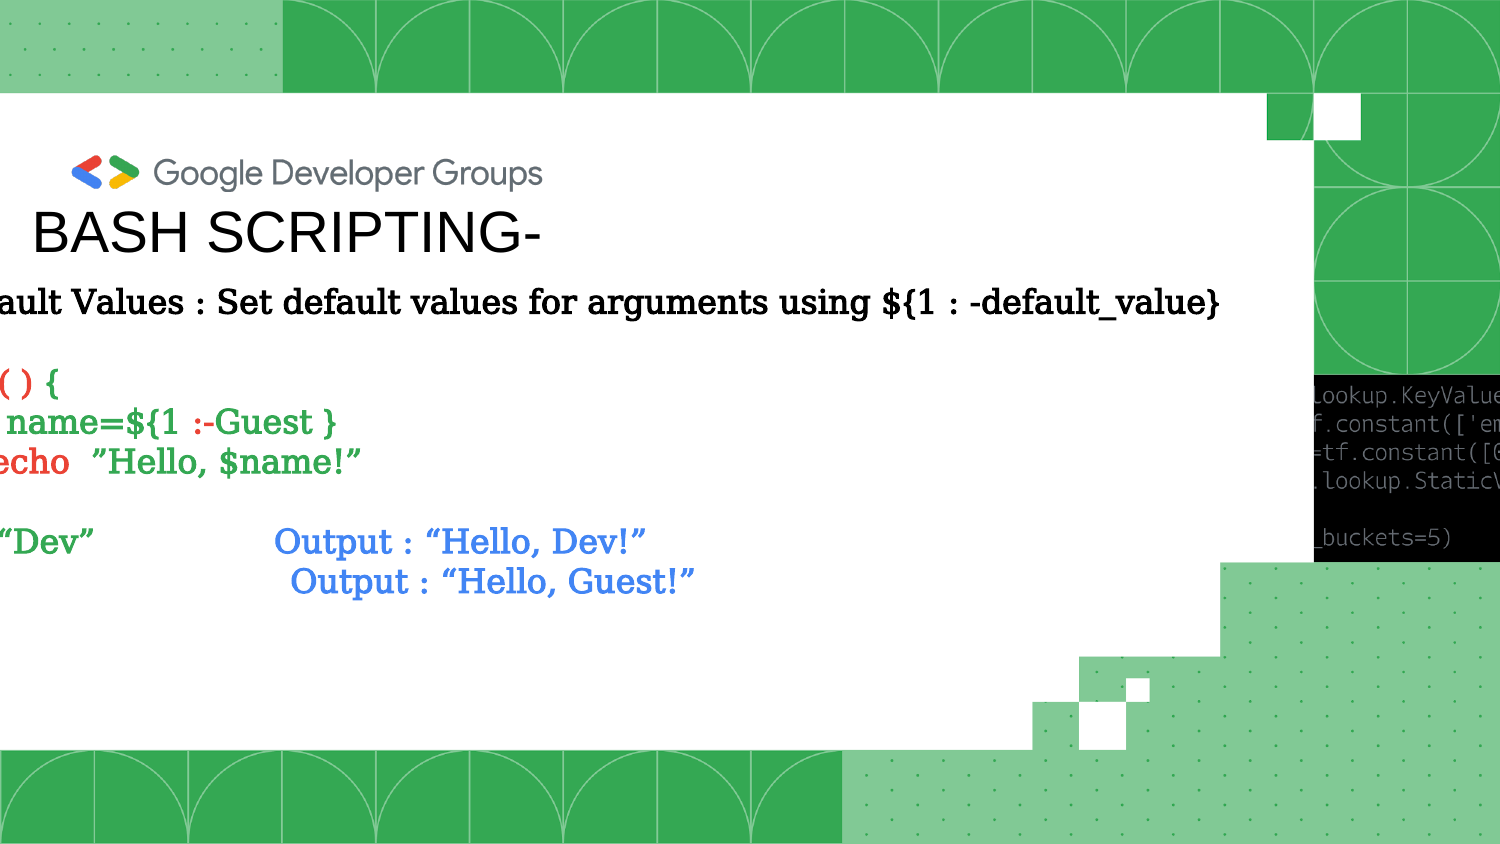

BASH SCRIPTING-
7. Default Values : Set default values for arguments using ${1 : -default_value}

greet ( ) {
  local name=${1 :-Guest }
         echo  ”Hello, $name!”
}
greet “Dev”                 Output : “Hello, Dev!”
greet                             Output : “Hello, Guest!”